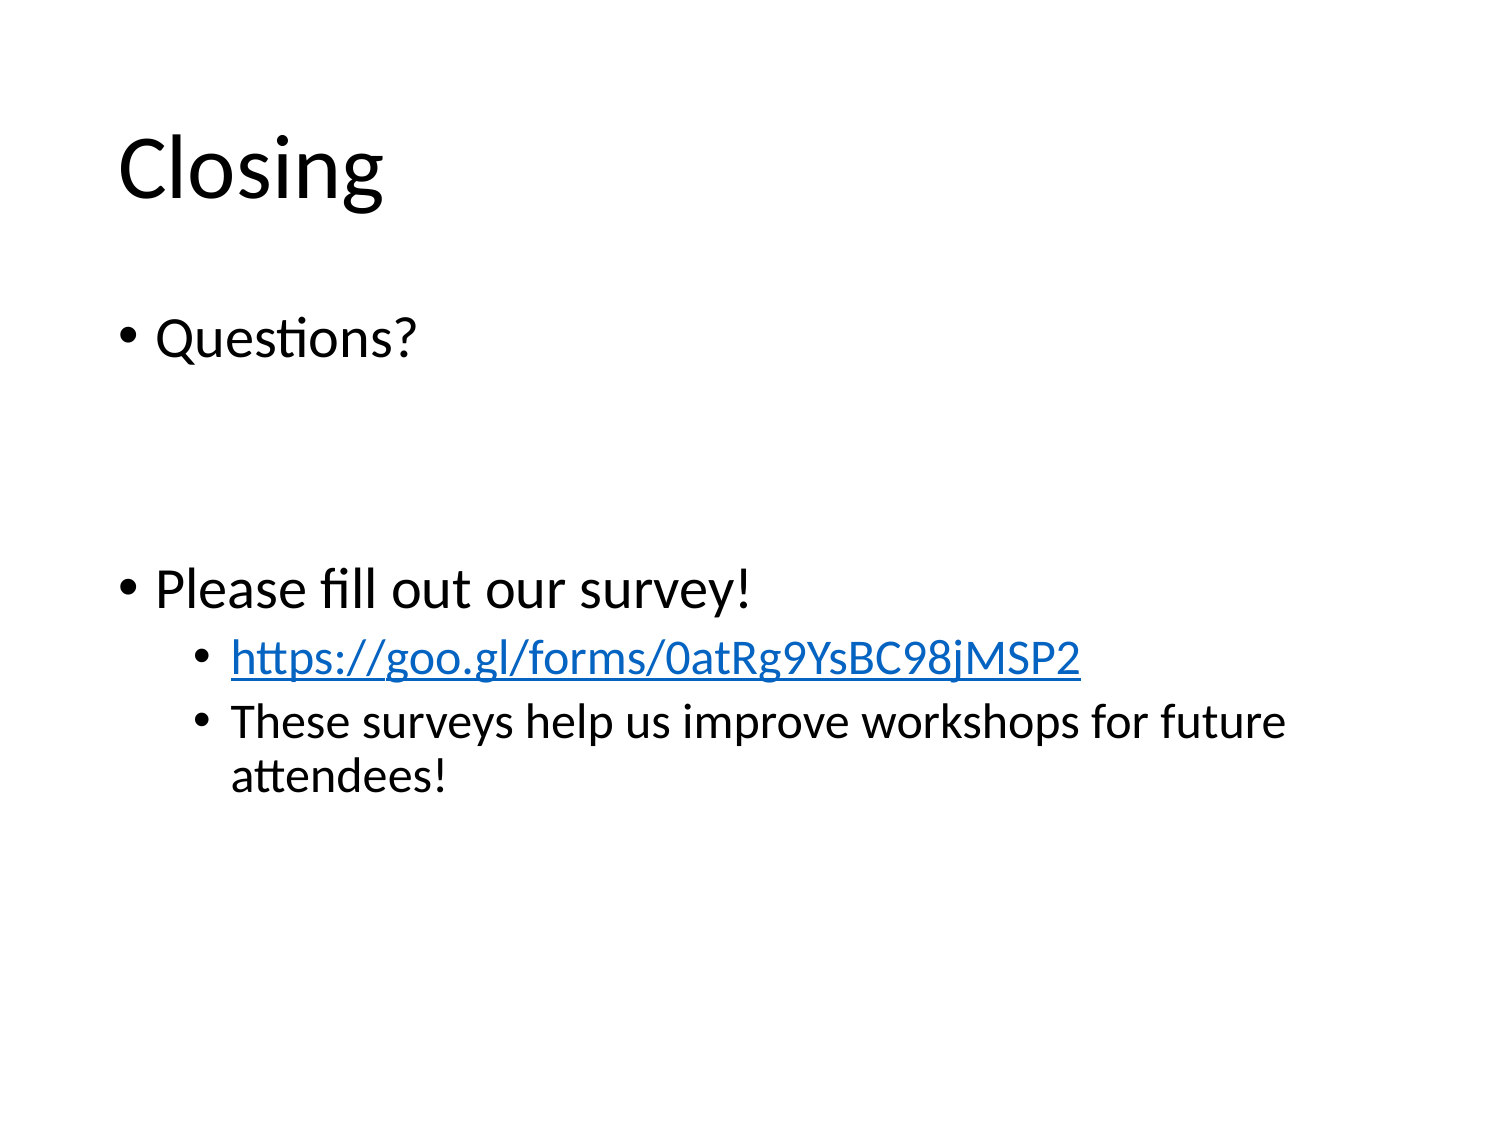

# Closing
Questions?

Please fill out our survey!
https://goo.gl/forms/0atRg9YsBC98jMSP2
These surveys help us improve workshops for future attendees!